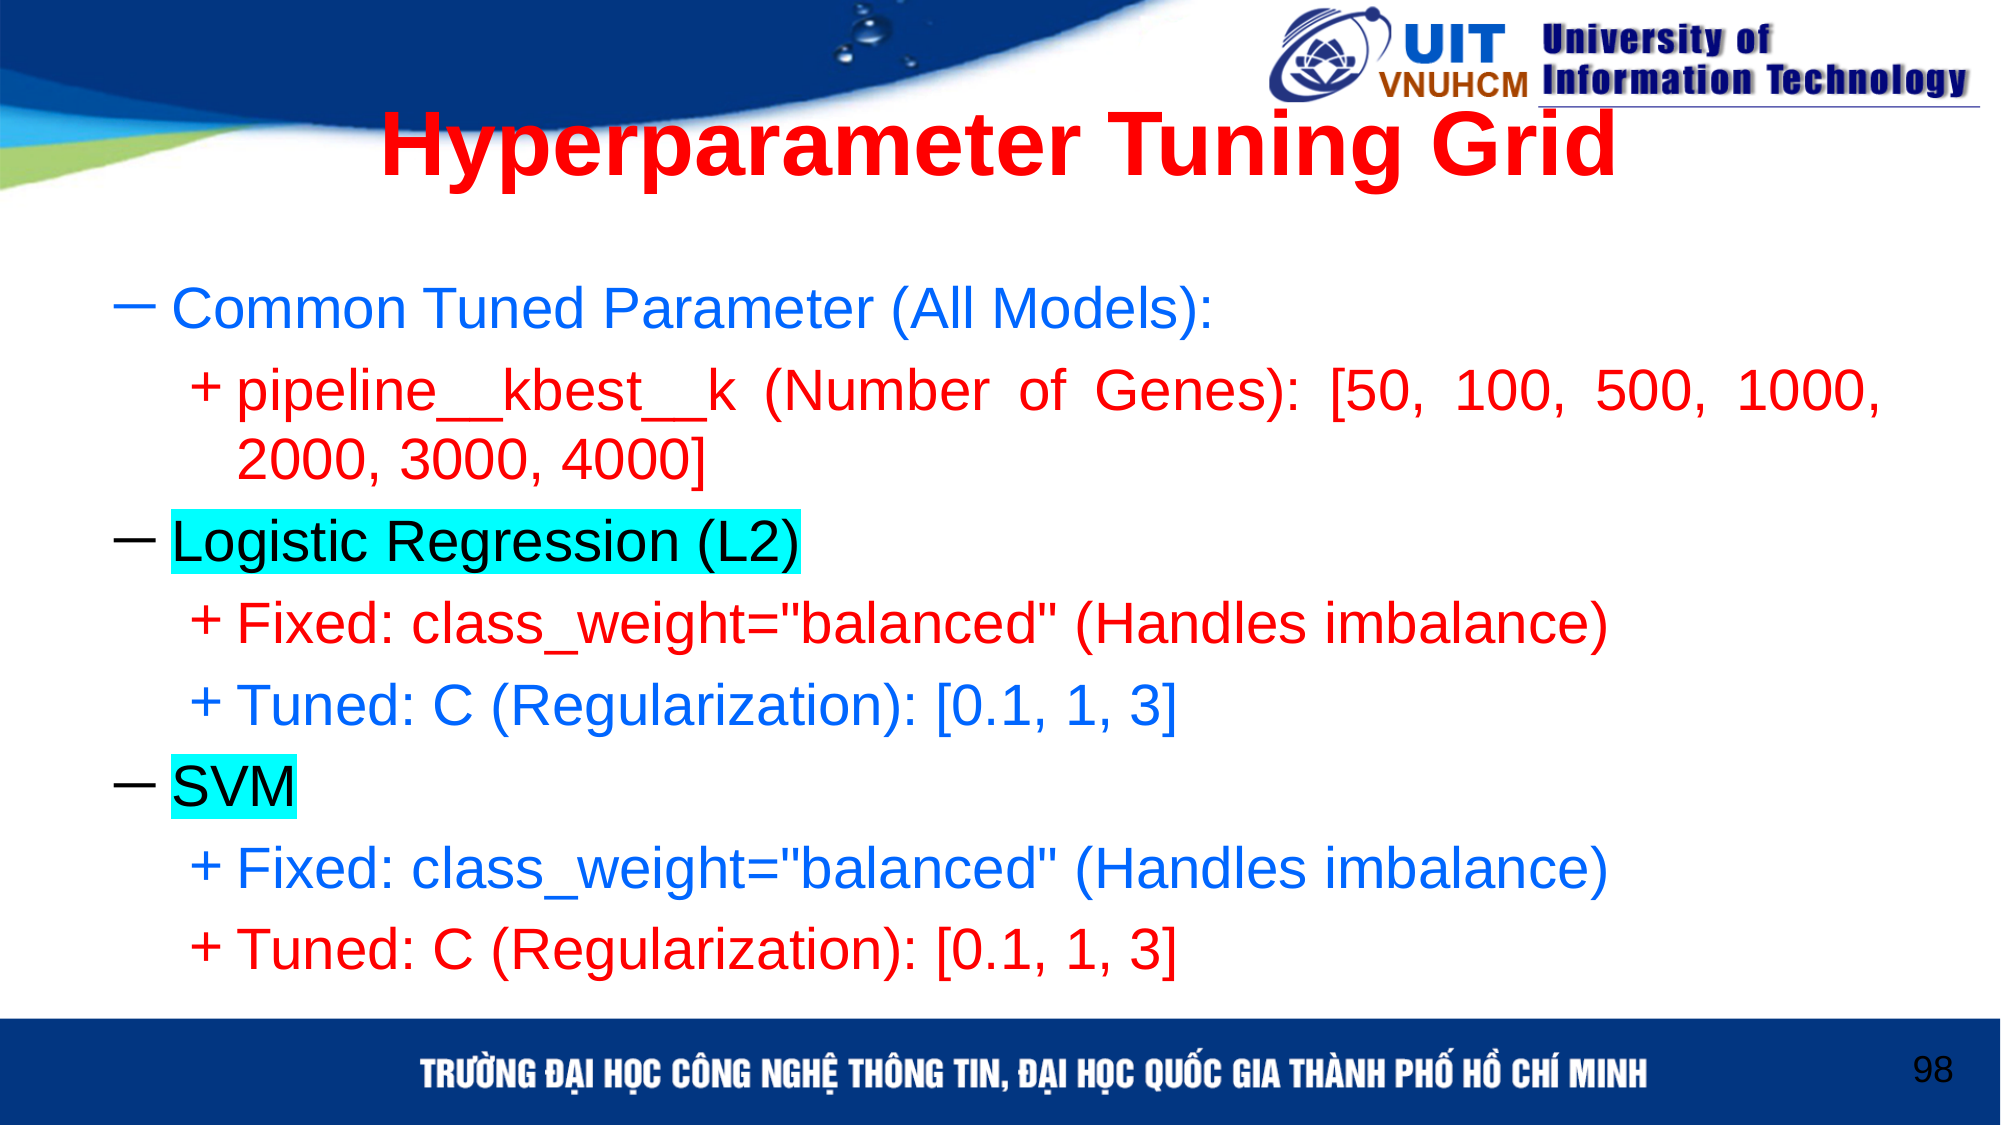

# Hyperparameter Tuning Grid
Common Tuned Parameter (All Models):
pipeline__kbest__k (Number of Genes): [50, 100, 500, 1000, 2000, 3000, 4000]
Logistic Regression (L2)
Fixed: class_weight="balanced" (Handles imbalance)
Tuned: C (Regularization): [0.1, 1, 3]
SVM
Fixed: class_weight="balanced" (Handles imbalance)
Tuned: C (Regularization): [0.1, 1, 3]